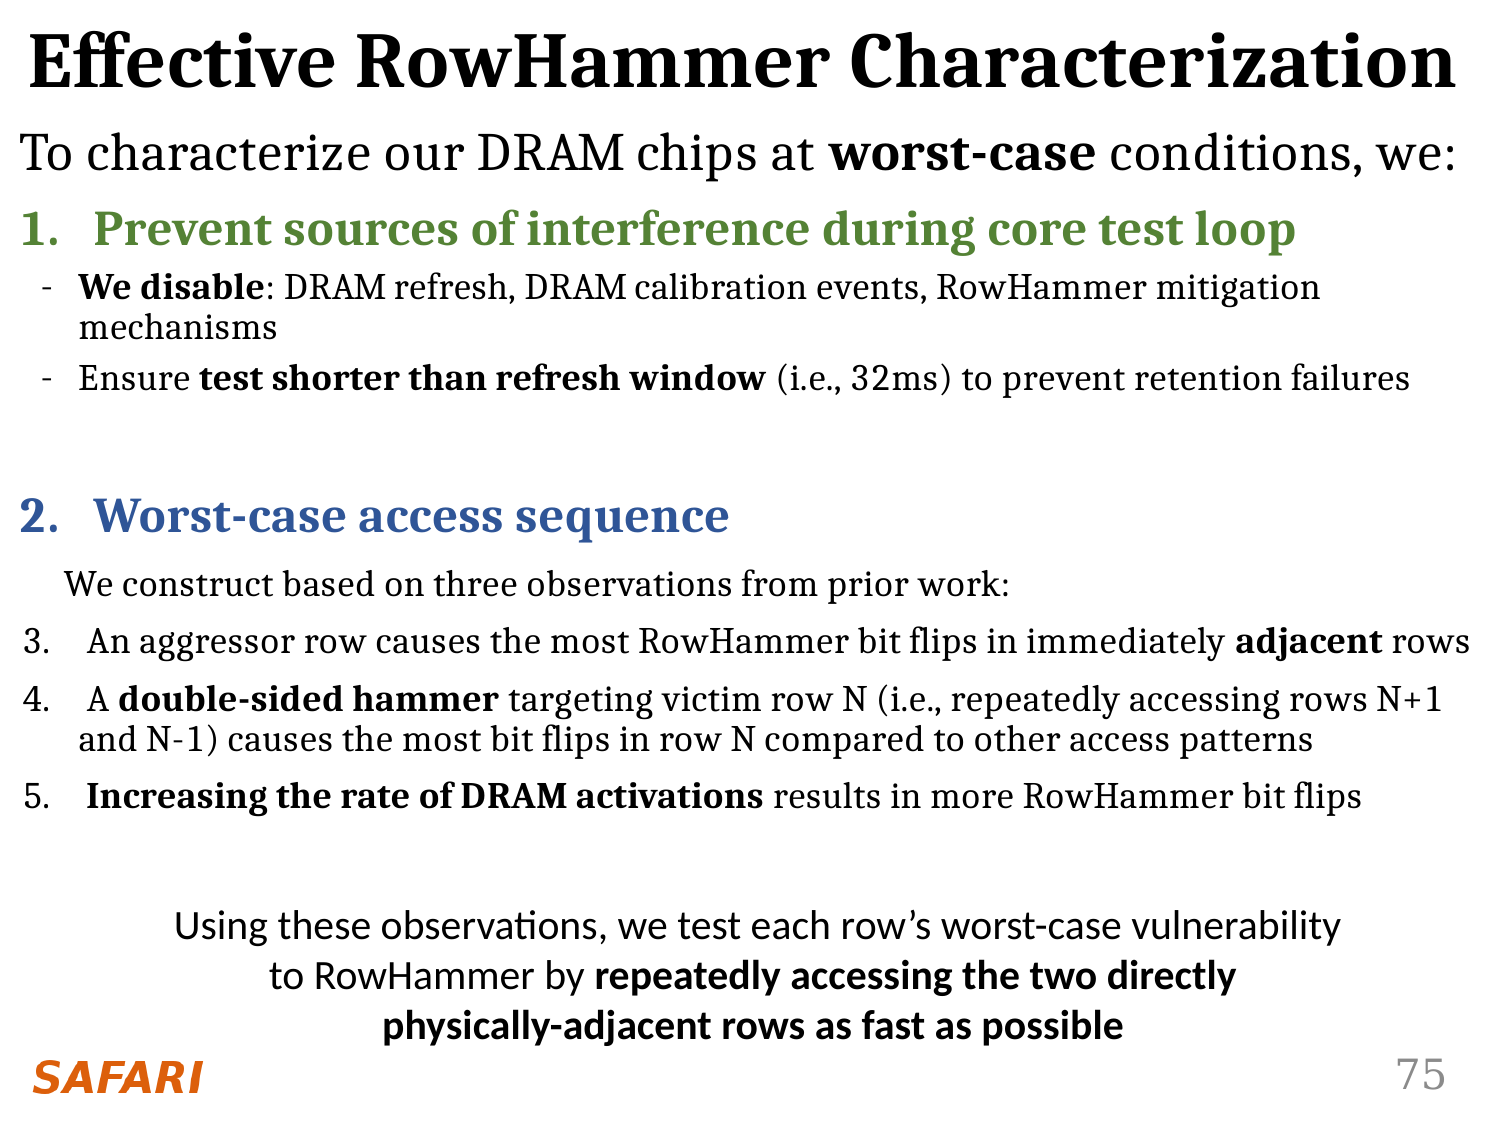

# Effective RowHammer Characterization
To characterize our DRAM chips at worst-case conditions, we:
Prevent sources of interference during core test loop
We disable: DRAM refresh, DRAM calibration events, RowHammer mitigation mechanisms
Ensure test shorter than refresh window (i.e., 32ms) to prevent retention failures

Worst-case access sequence
We construct based on three observations from prior work:
 An aggressor row causes the most RowHammer bit flips in immediately adjacent rows
 A double-sided hammer targeting victim row N (i.e., repeatedly accessing rows N+1 and N-1) causes the most bit flips in row N compared to other access patterns
 Increasing the rate of DRAM activations results in more RowHammer bit flips

Using these observations, we test each row’s worst-case vulnerability to RowHammer by repeatedly accessing the two directly
physically-adjacent rows as fast as possible